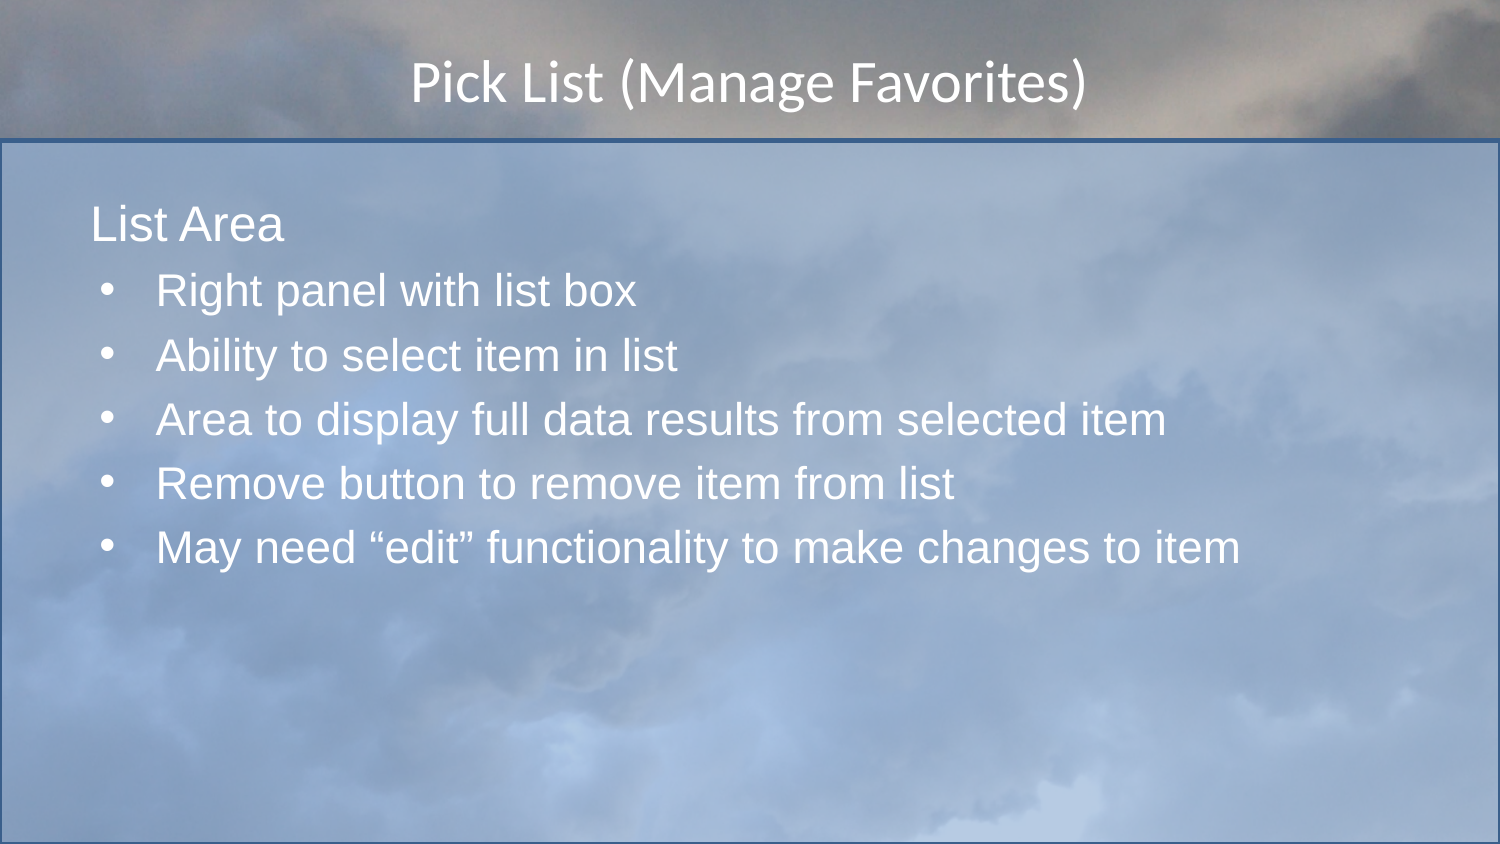

# Pick List (Manage Favorites)
List Area
Right panel with list box
Ability to select item in list
Area to display full data results from selected item
Remove button to remove item from list
May need “edit” functionality to make changes to item